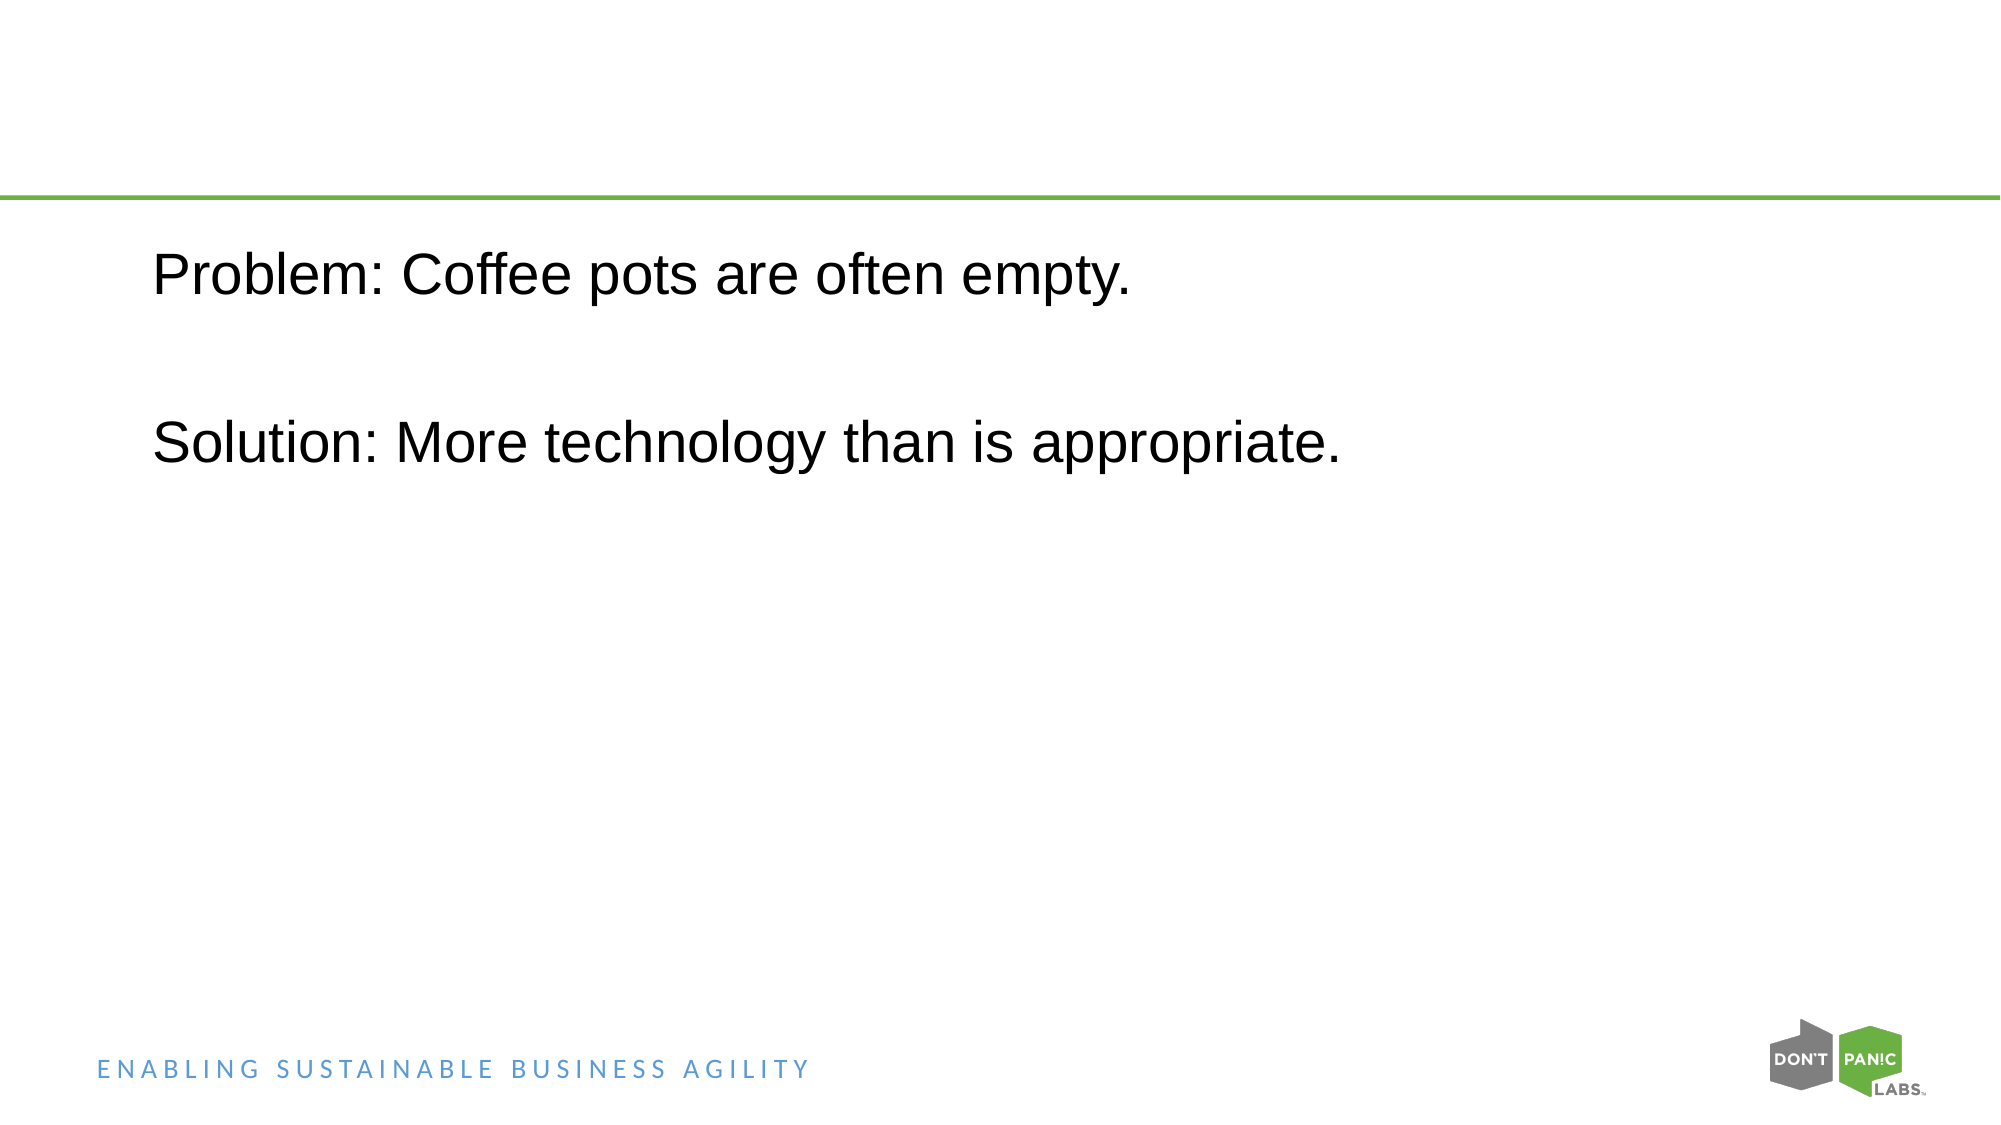

Problem: Coffee pots are often empty.

Solution: More technology than is appropriate.